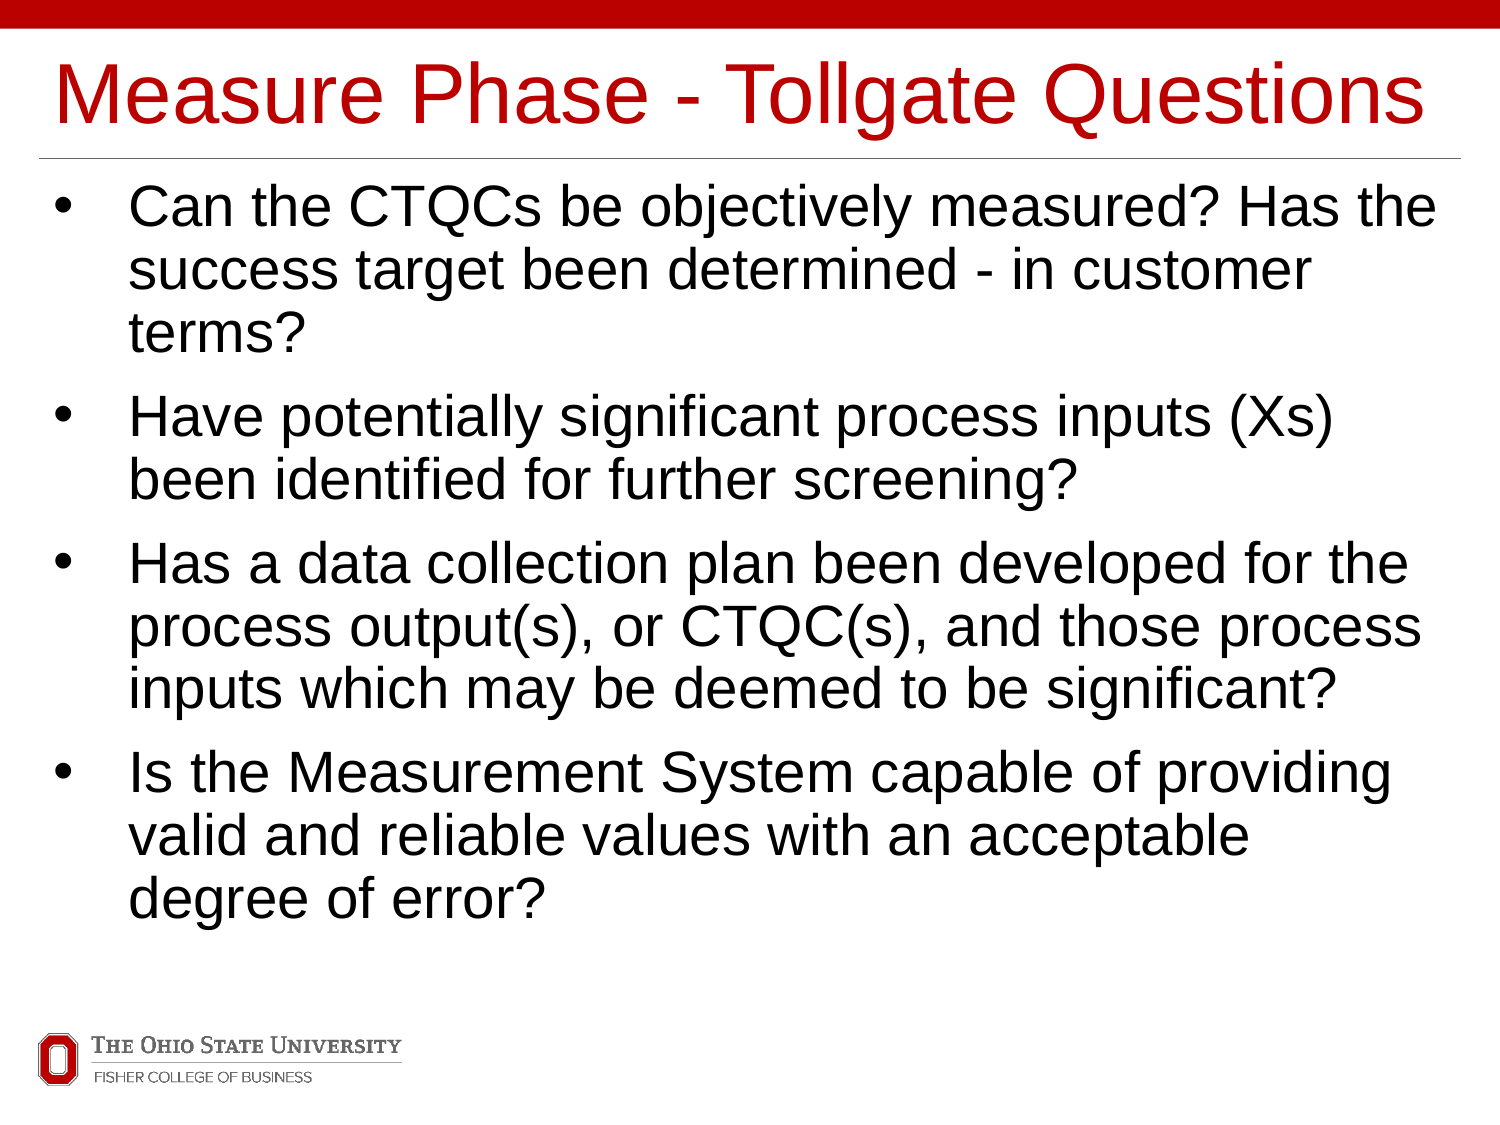

# Measure Phase - Tollgate Questions
Can the CTQCs be objectively measured? Has the success target been determined - in customer terms?
Have potentially significant process inputs (Xs) been identified for further screening?
Has a data collection plan been developed for the process output(s), or CTQC(s), and those process inputs which may be deemed to be significant?
Is the Measurement System capable of providing valid and reliable values with an acceptable degree of error?